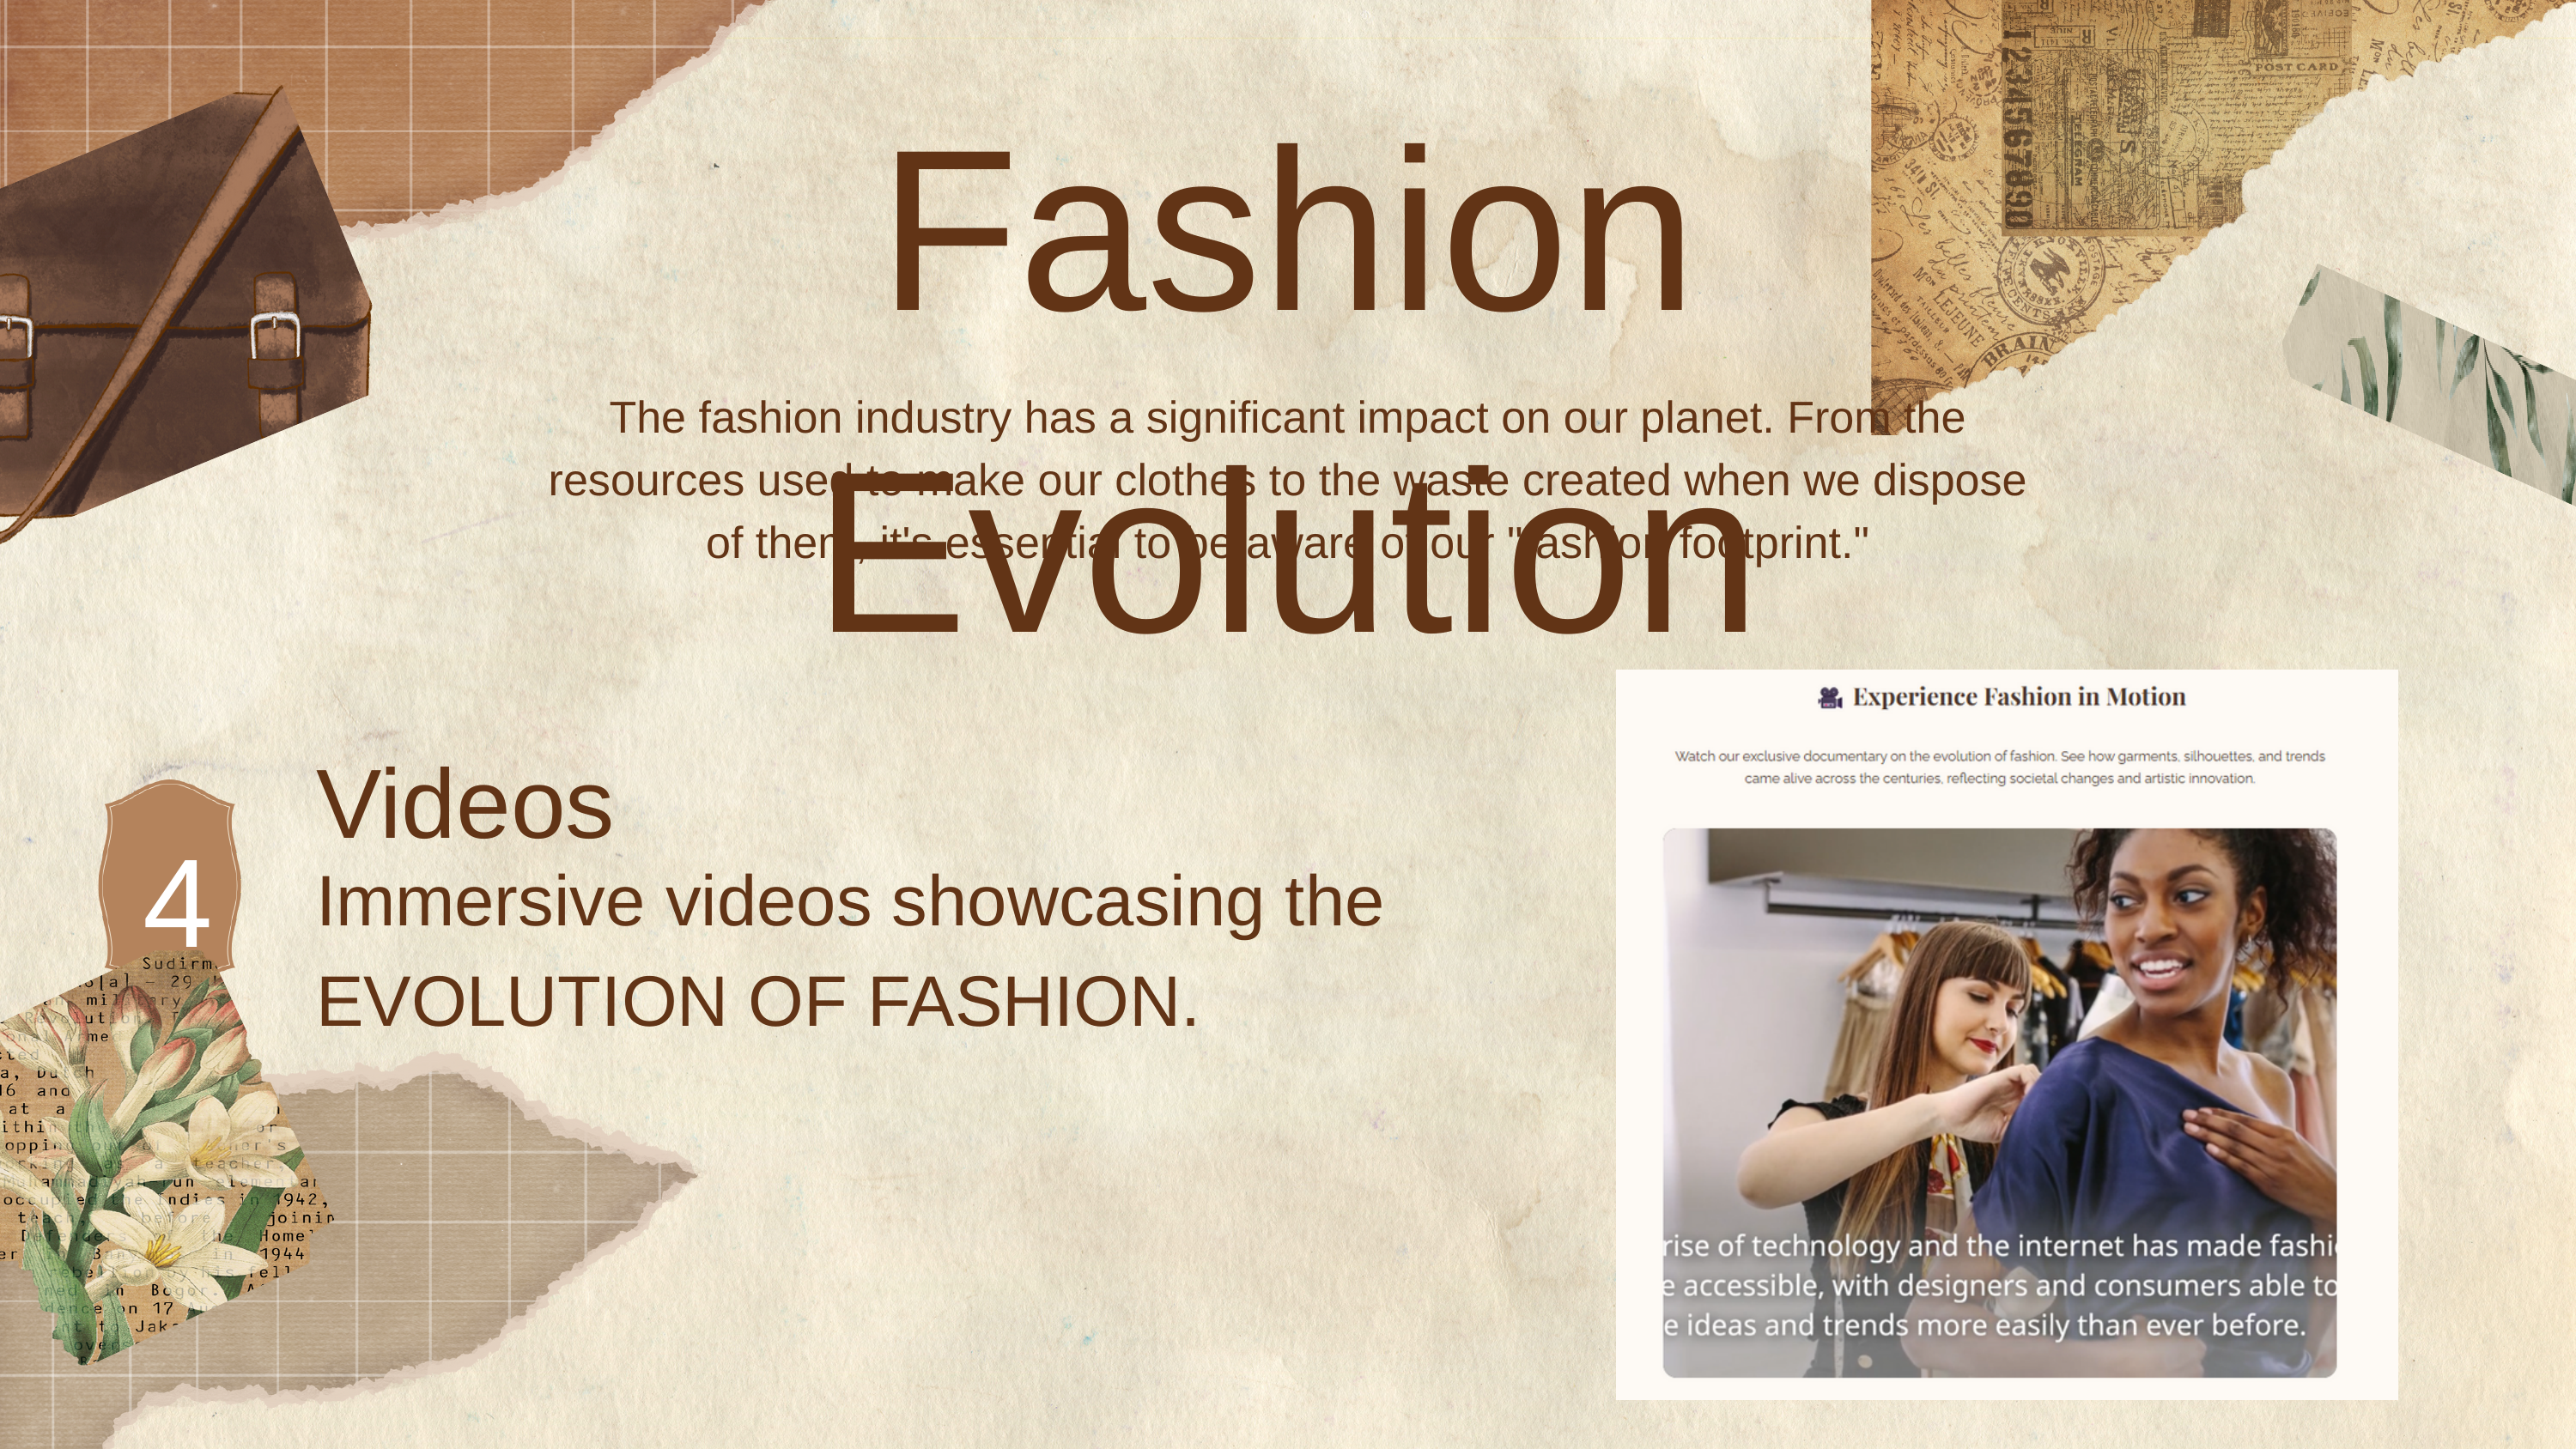

Fashion Evolution

The fashion industry has a significant impact on our planet. From the resources used to make our clothes to the waste created when we dispose of them, it's essential to be aware of our "fashion footprint."

Videos

4
Immersive videos showcasing the EVOLUTION OF FASHION.